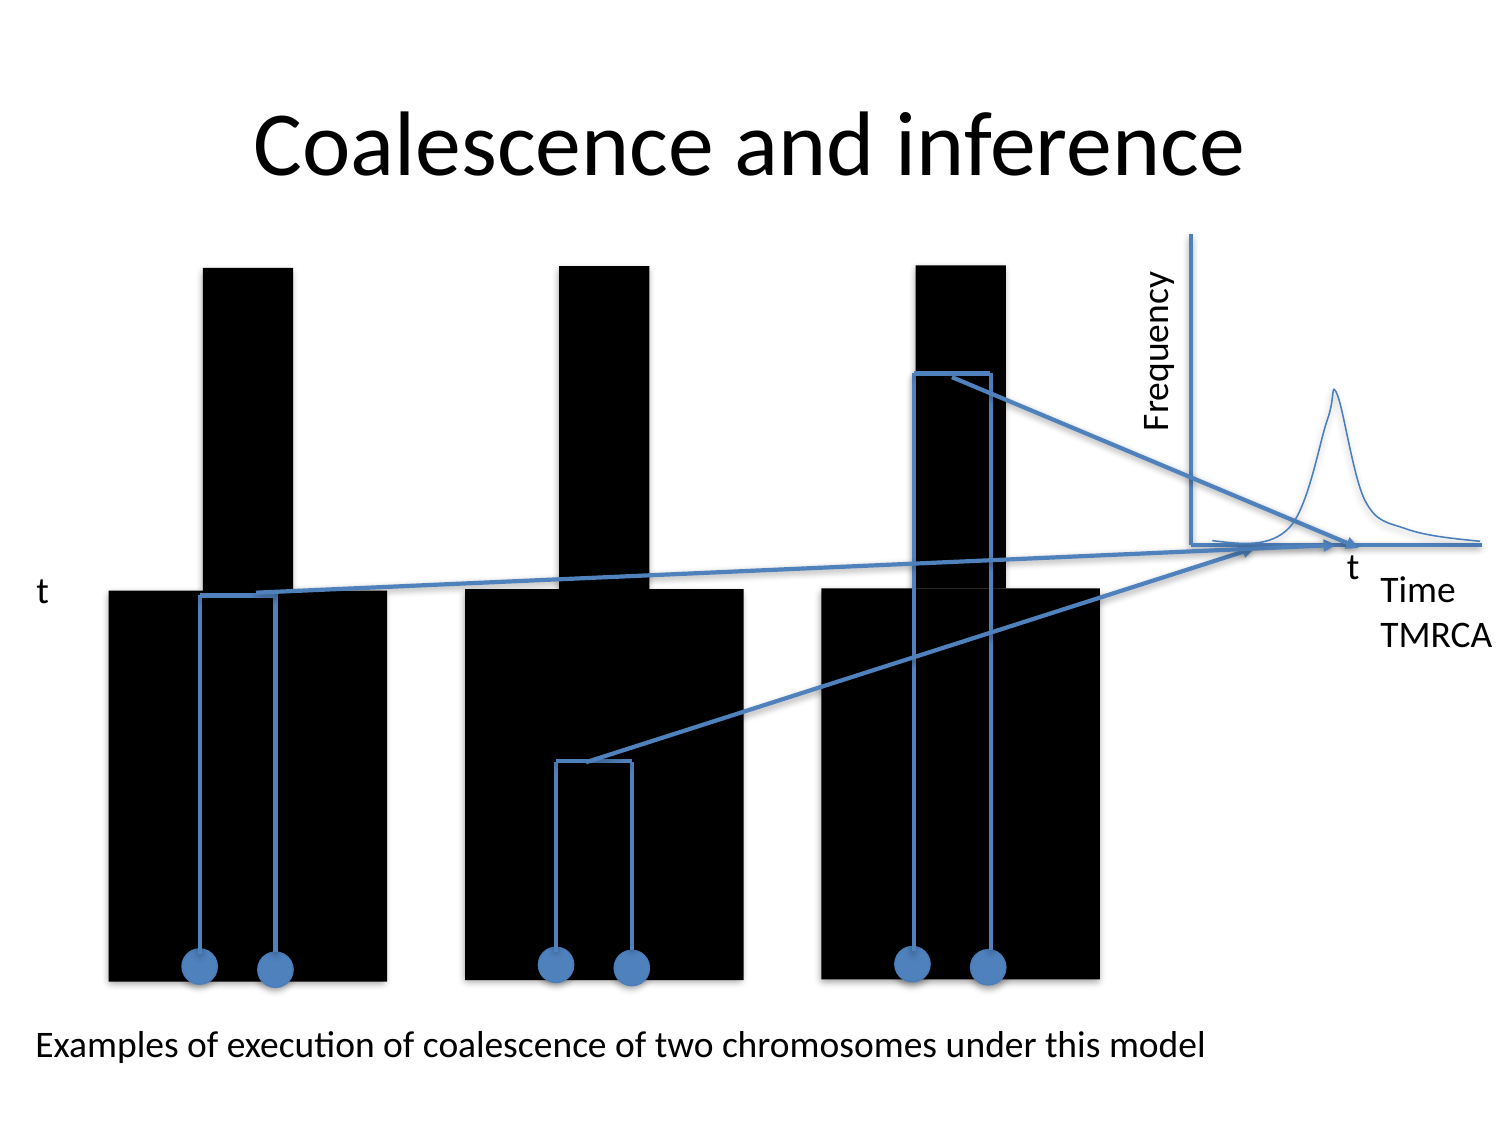

# Coalescence and inference
t
Time TMRCA

Frequency

t

Examples of execution of coalescence of two chromosomes under this model